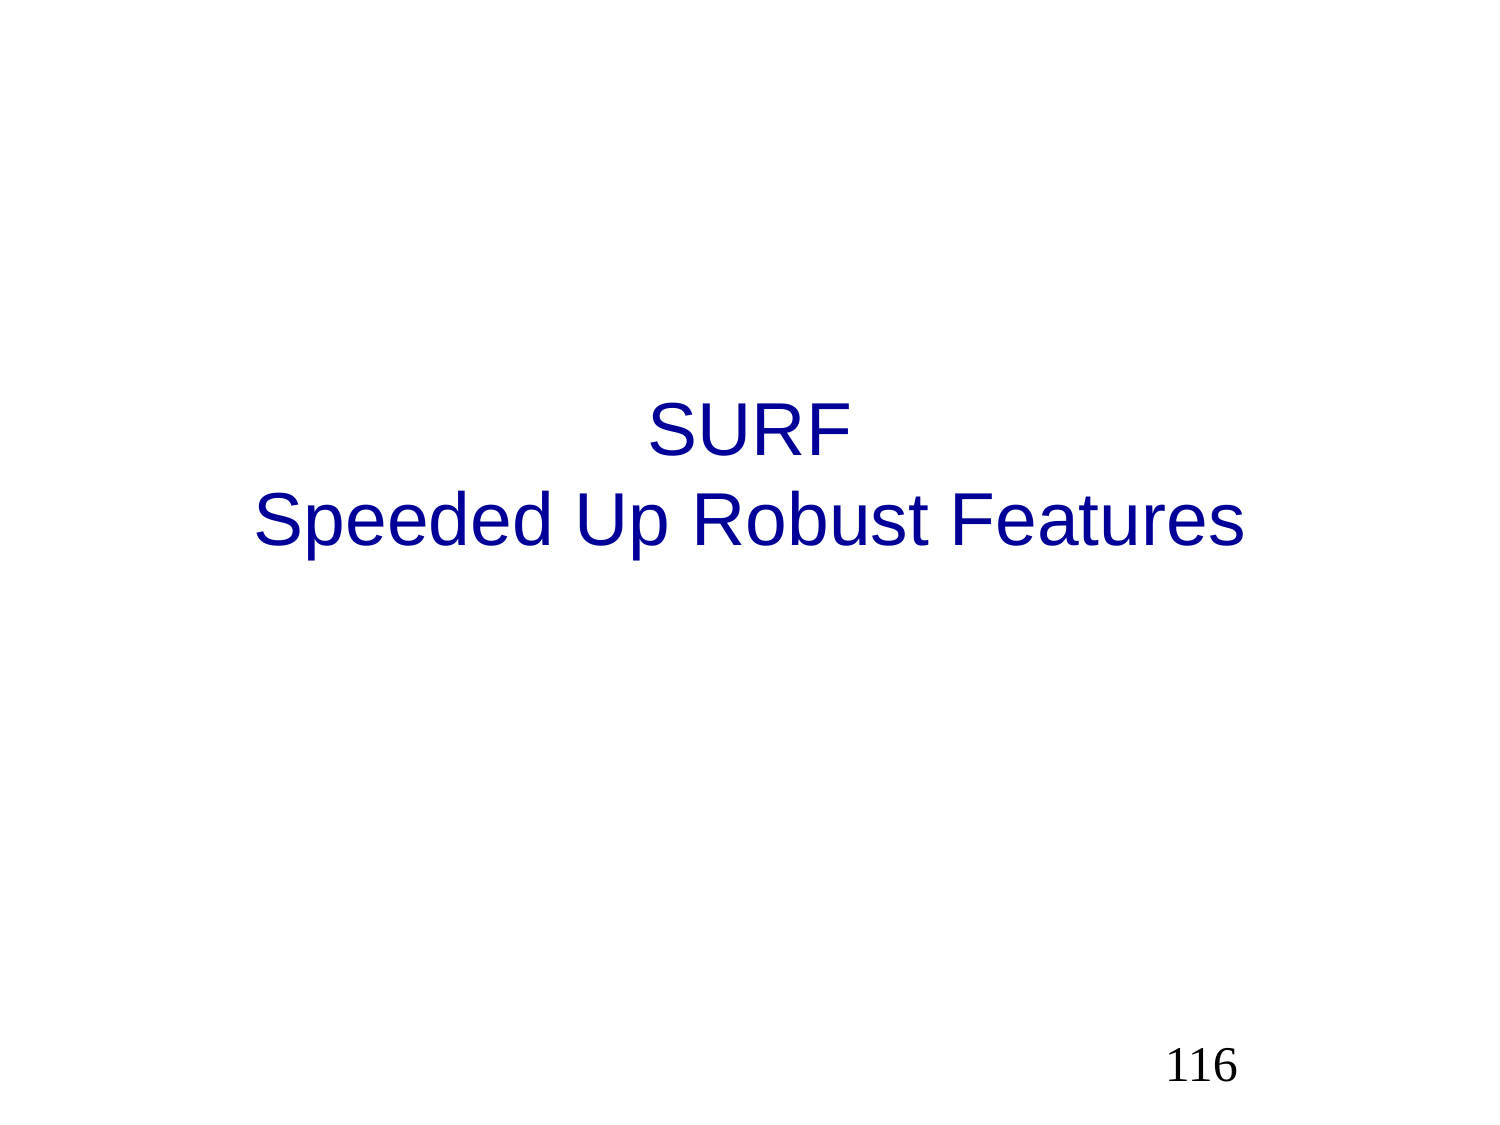

# SURF Speeded Up Robust Features

116